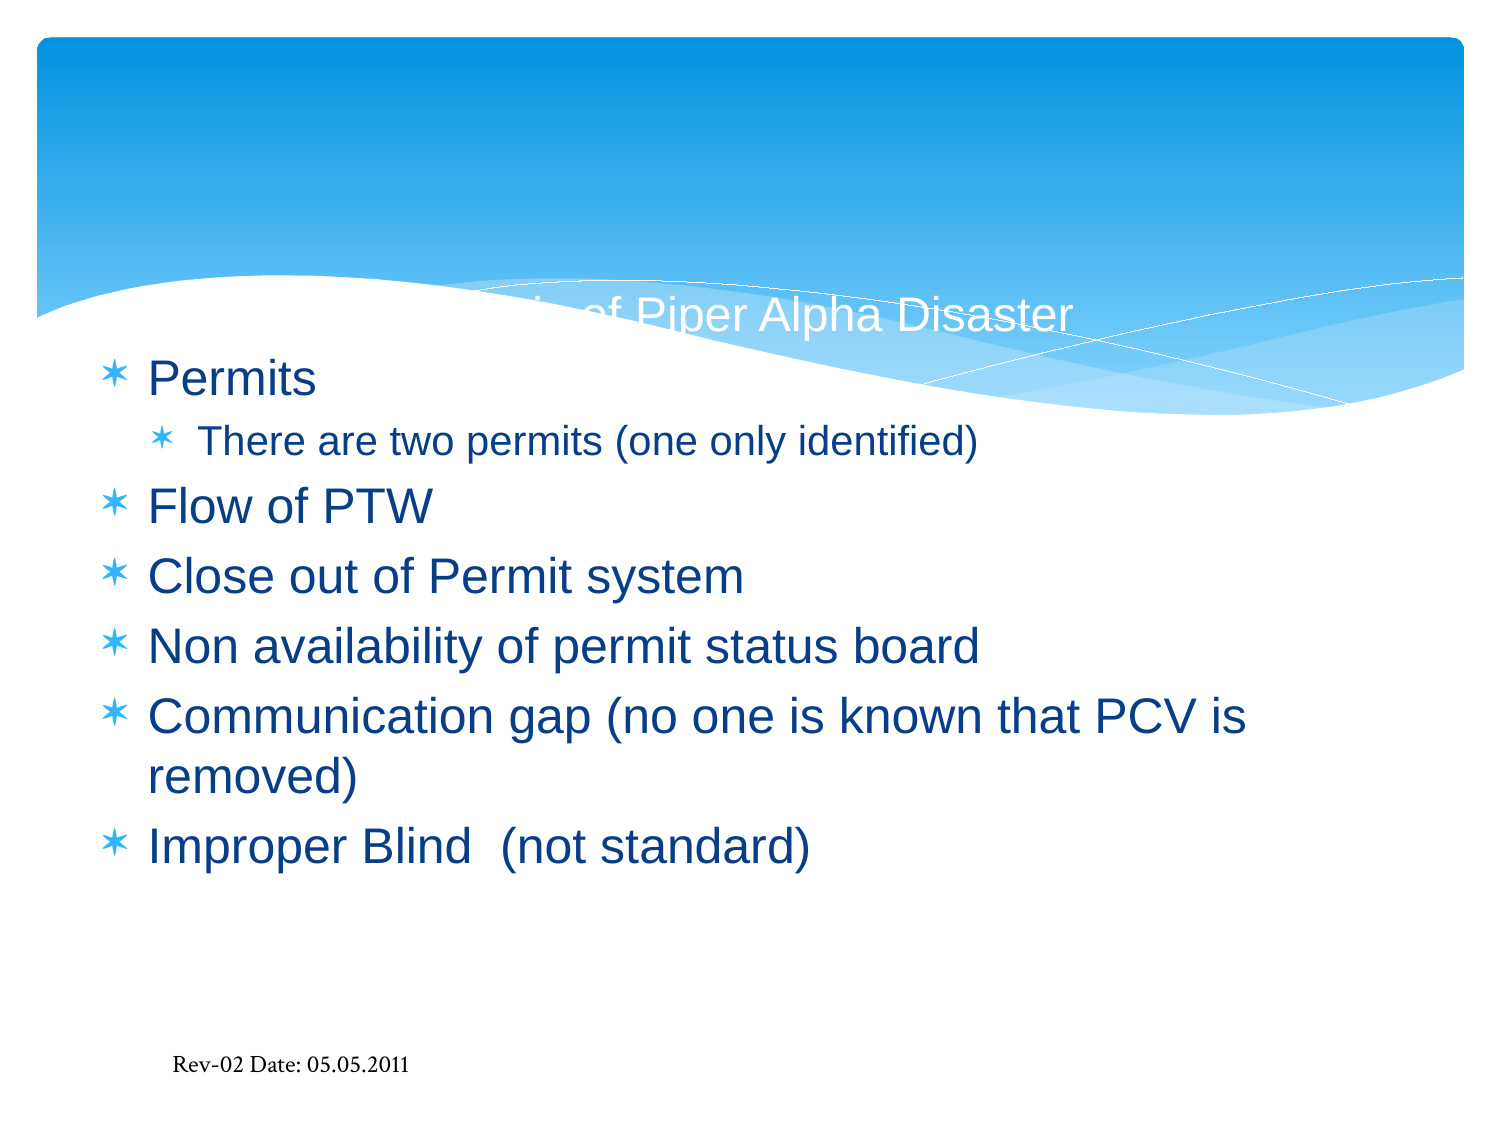

# Analysis of Piper Alpha Disaster
Permits
There are two permits (one only identified)
Flow of PTW
Close out of Permit system
Non availability of permit status board
Communication gap (no one is known that PCV is removed)
Improper Blind  (not standard)

Rev-02 Date: 05.05.2011